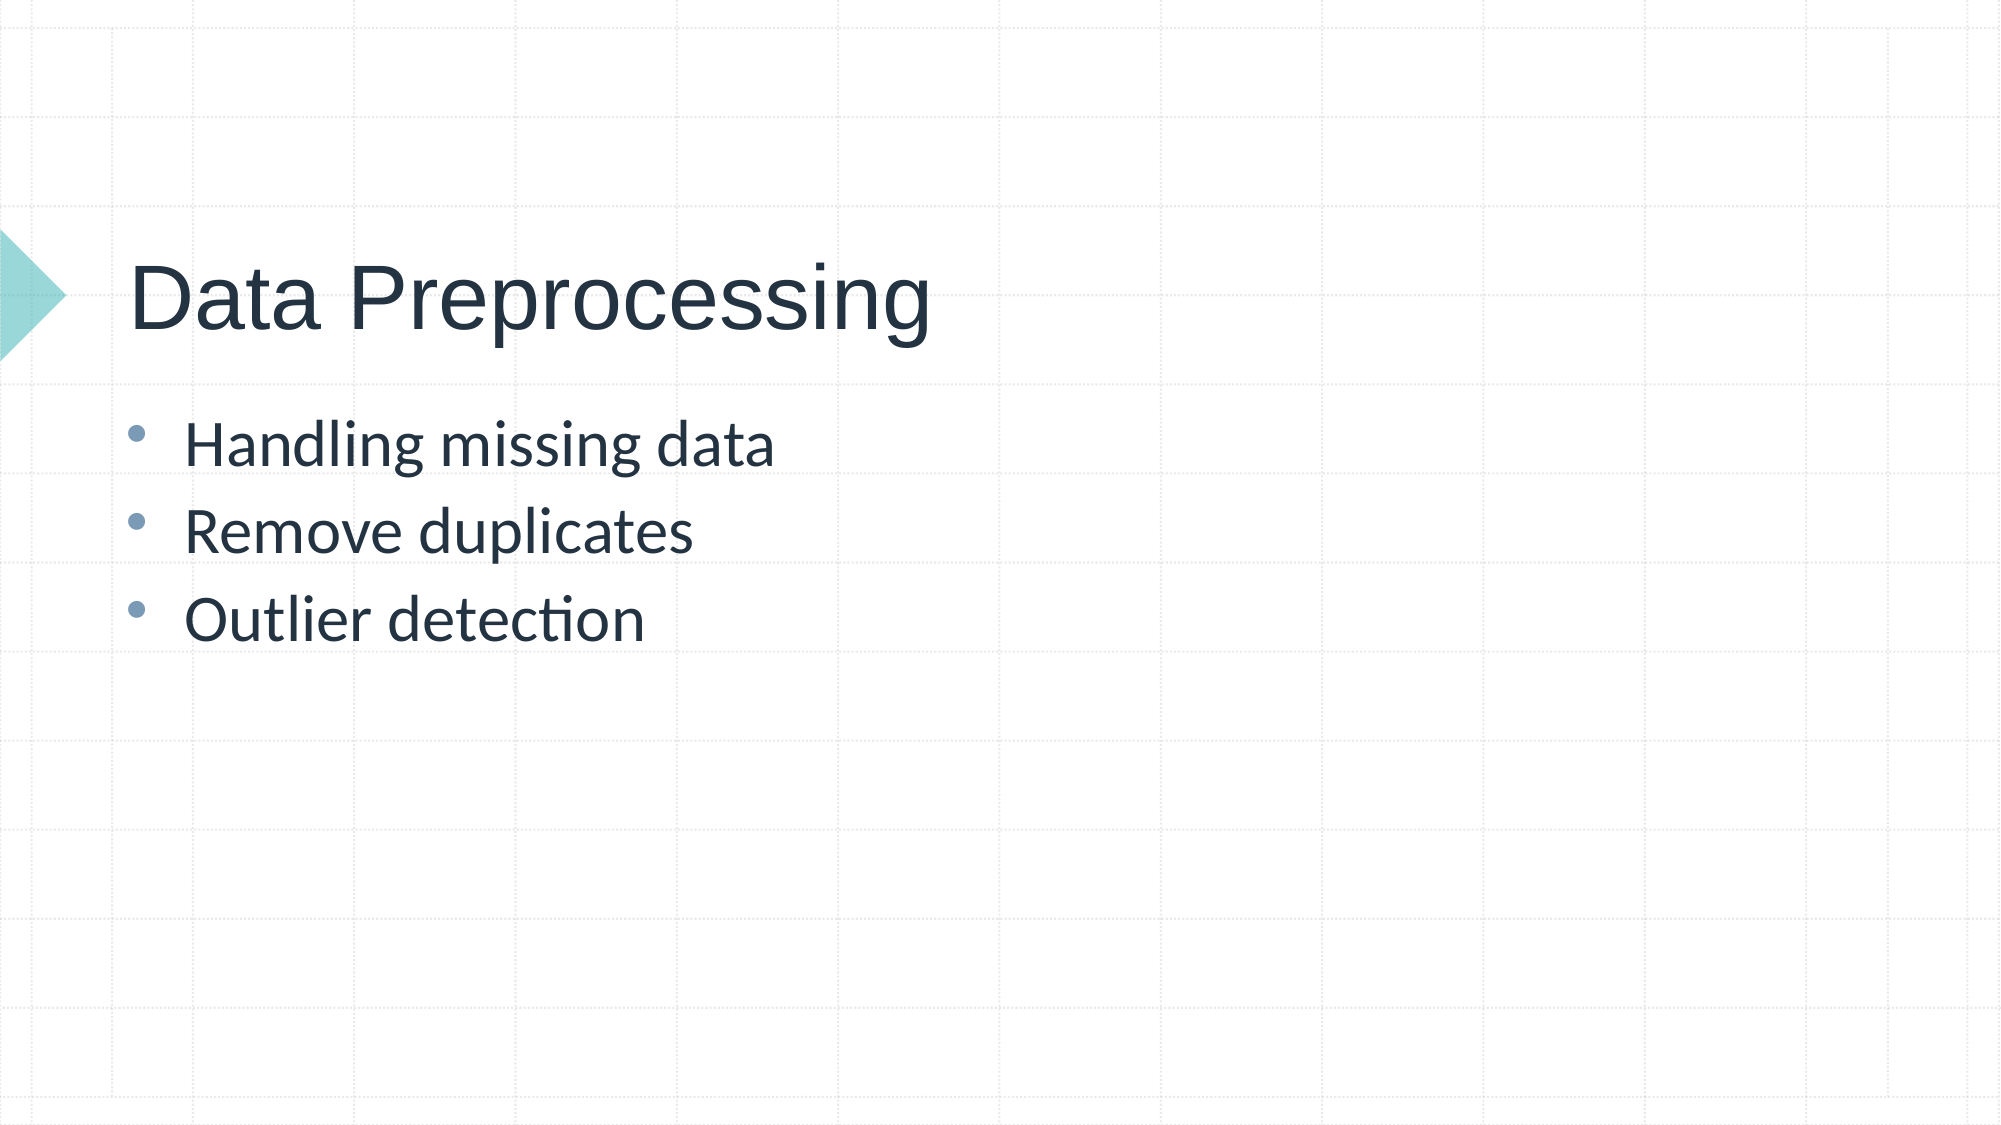

# Data Preprocessing
Handling missing data
Remove duplicates
Outlier detection